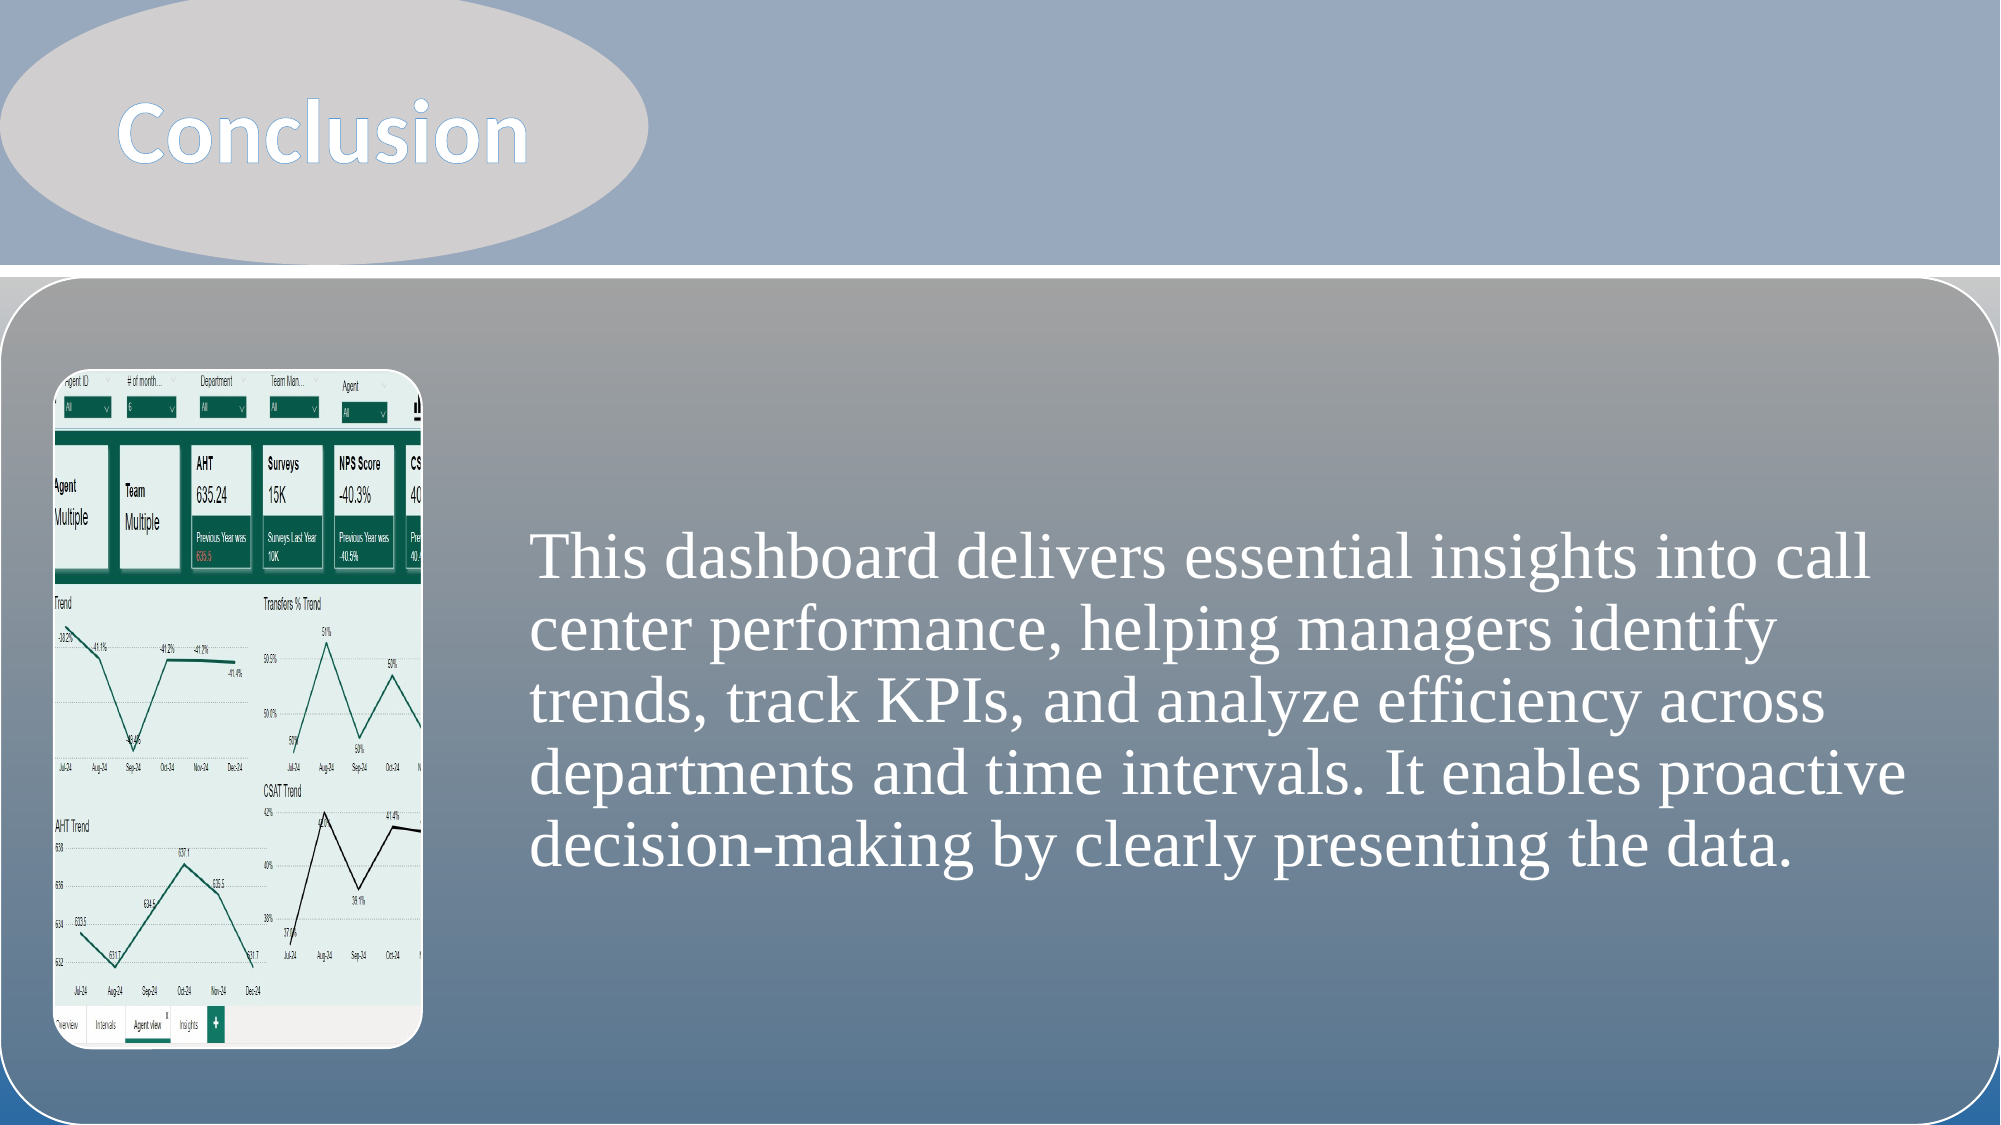

#
Conclusion
This dashboard delivers essential insights into call center performance, helping managers identify trends, track KPIs, and analyze efficiency across departments and time intervals. It enables proactive decision-making by clearly presenting the data.